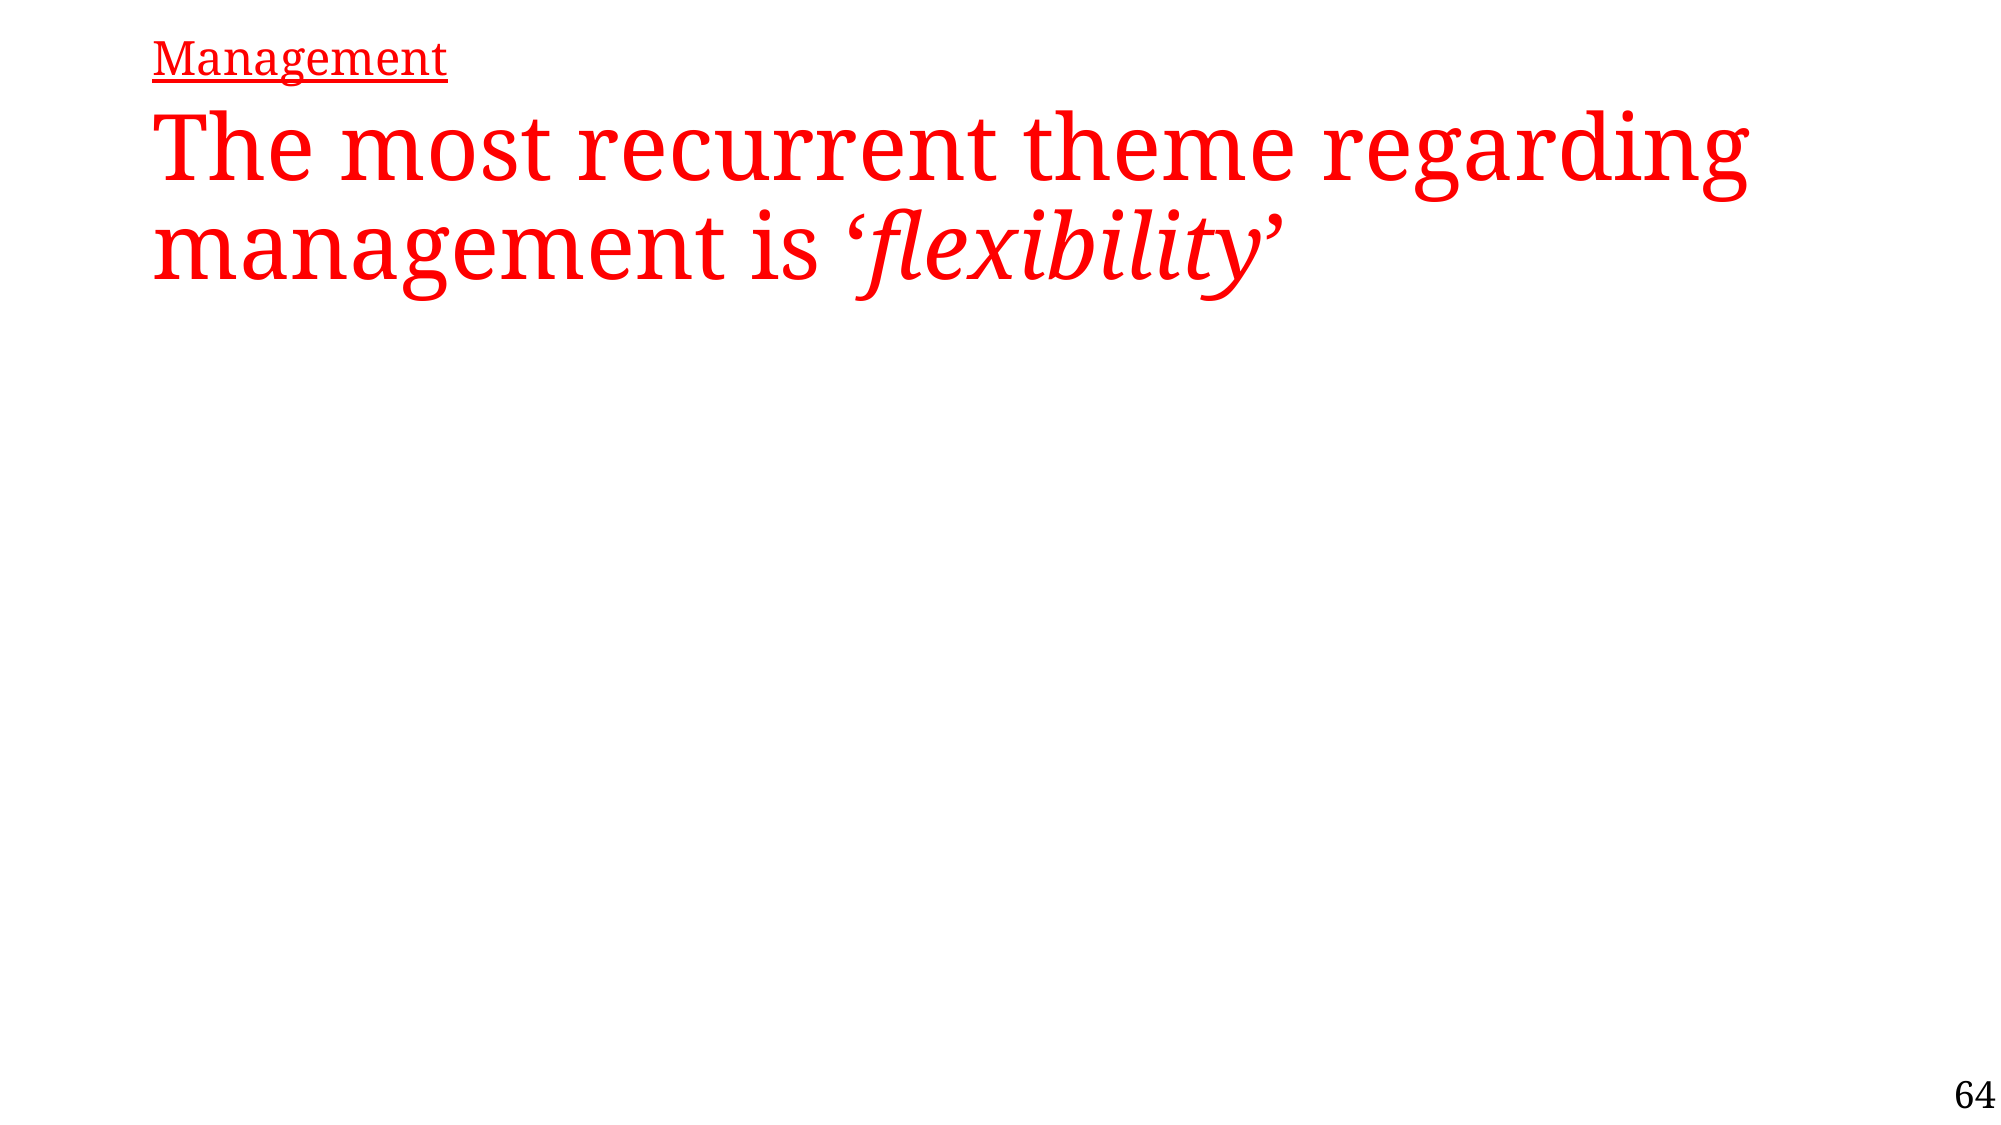

Management
# The most recurrent theme regarding management is ‘flexibility’
64